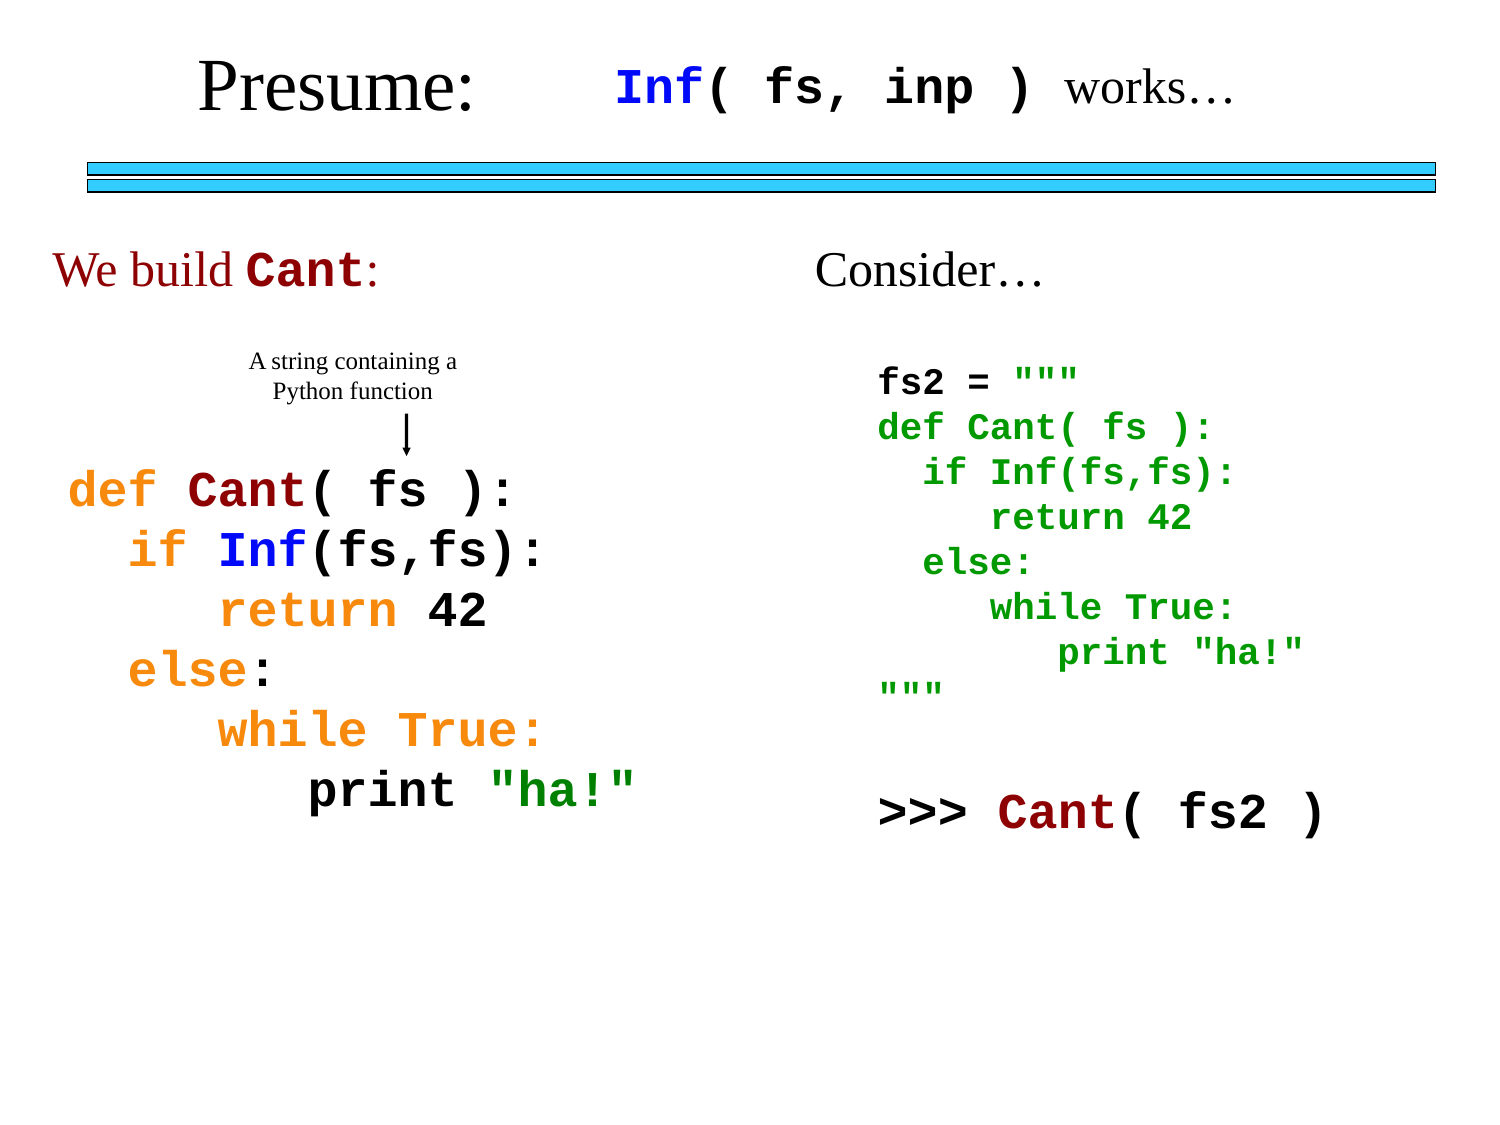

Presume:
Inf( fs, inp ) works…

We build Cant:
Consider…
A string containing a Python function
fs2 = """
def Cant( fs ):
  if Inf(fs,fs):
     return 42
  else:
     while True:
        print "ha!"
"""

def Cant( fs ):
  if Inf(fs,fs):
     return 42
  else:
     while True:
        print "ha!"
>>> Cant( fs2 )